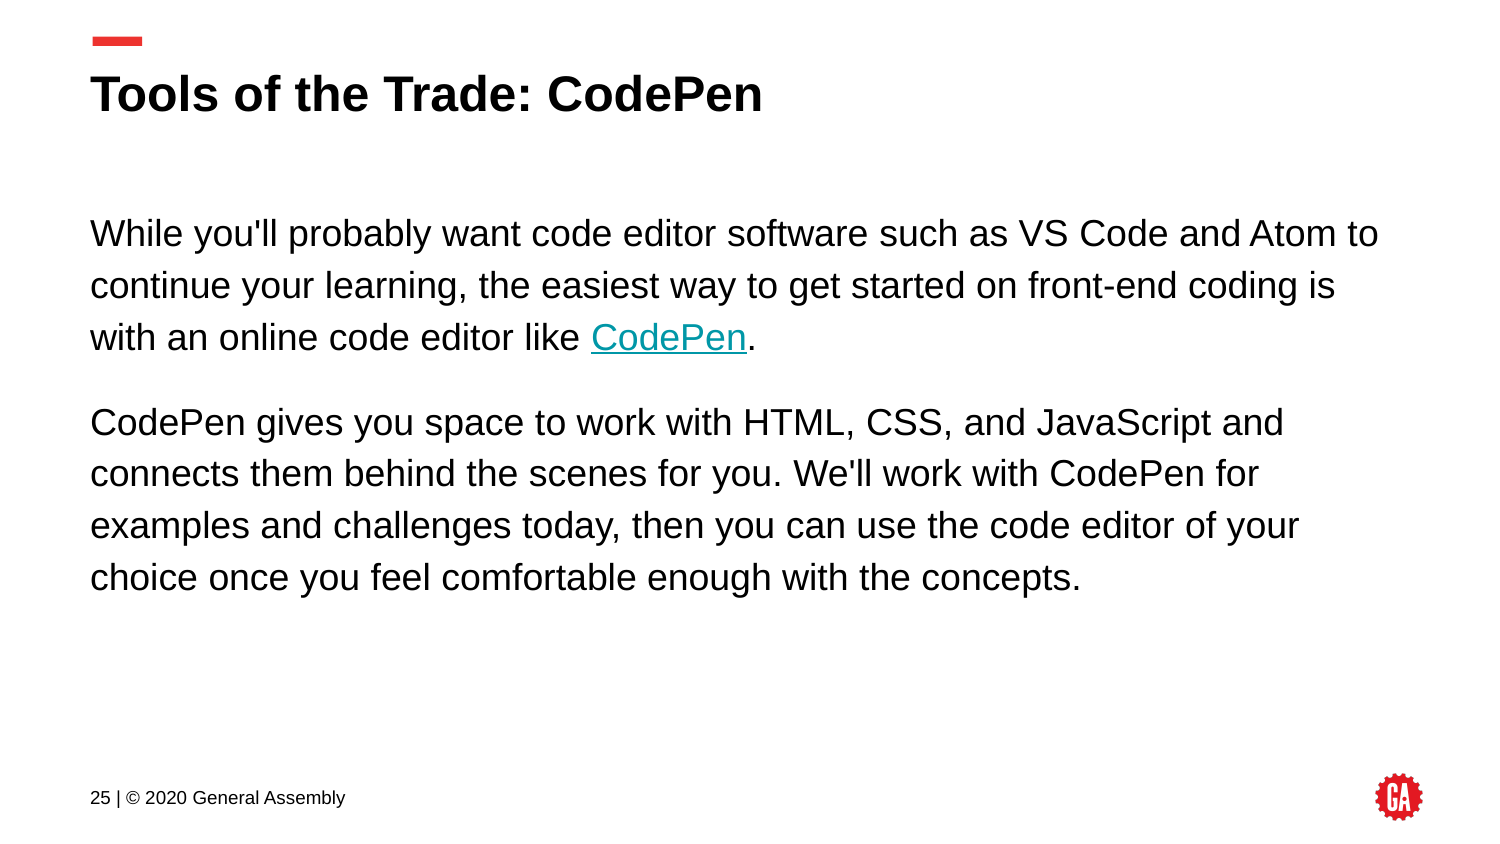

# Tools of the Trade: CodePen
While you'll probably want code editor software such as VS Code and Atom to continue your learning, the easiest way to get started on front-end coding is with an online code editor like CodePen.
CodePen gives you space to work with HTML, CSS, and JavaScript and connects them behind the scenes for you. We'll work with CodePen for examples and challenges today, then you can use the code editor of your choice once you feel comfortable enough with the concepts.
25 | © 2020 General Assembly